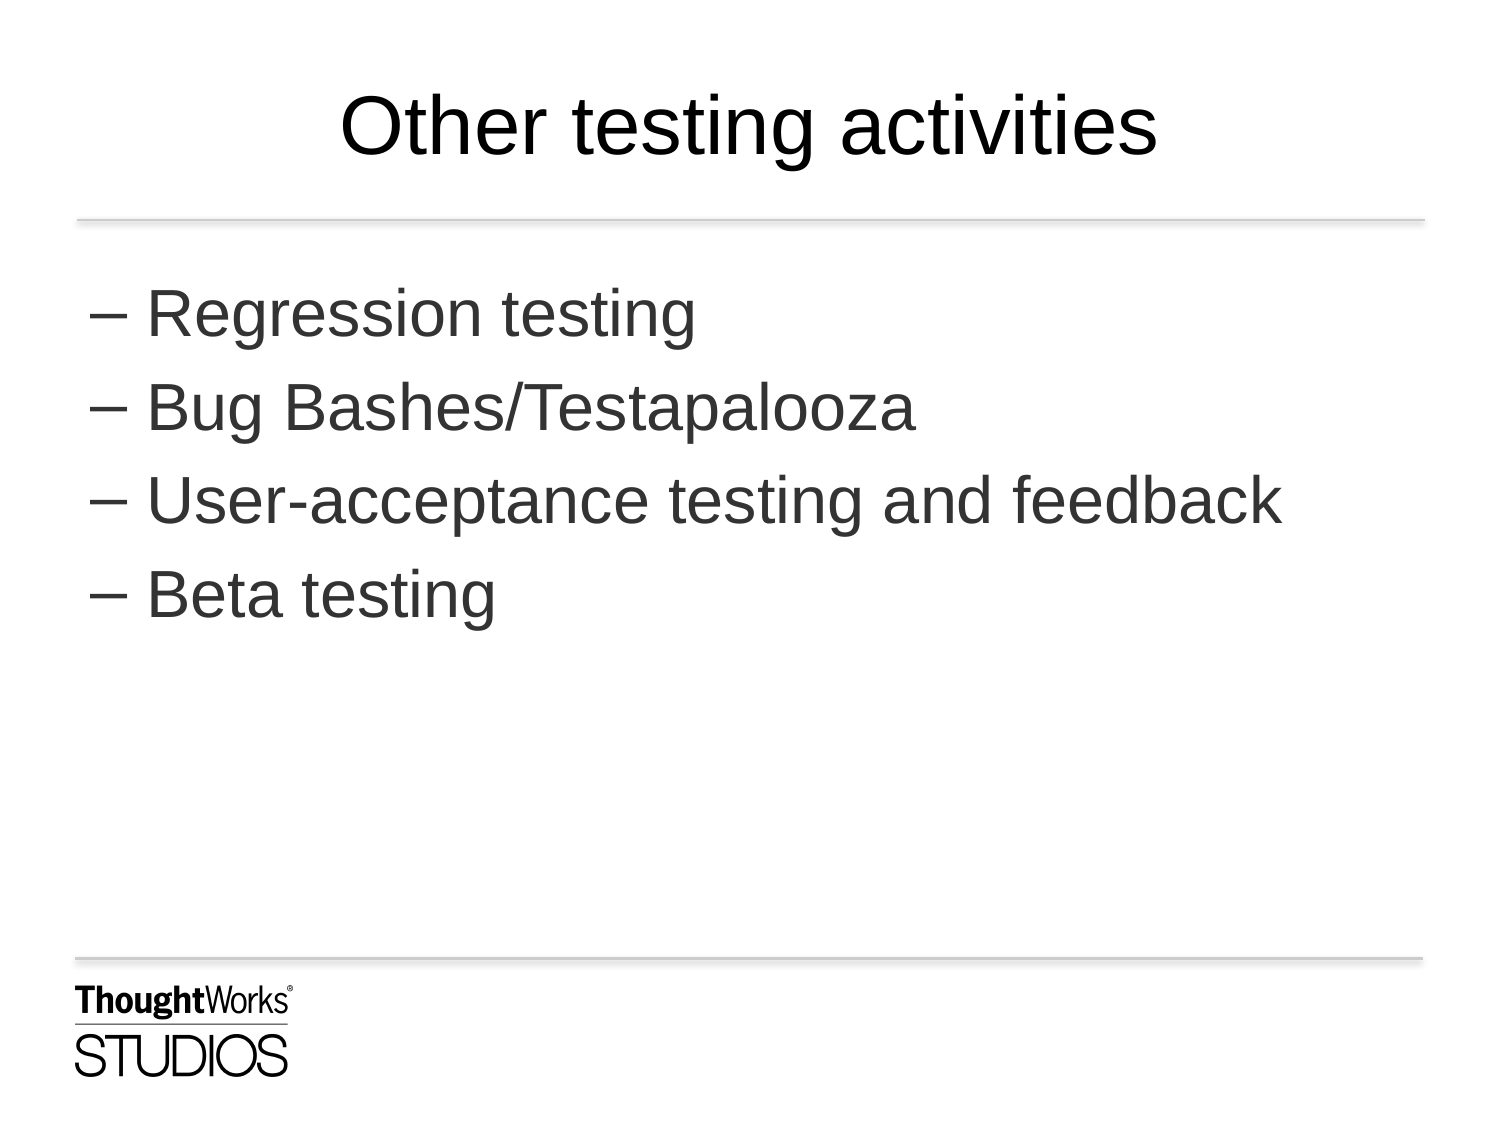

# Other testing activities
Regression testing
Bug Bashes/Testapalooza
User-acceptance testing and feedback
Beta testing